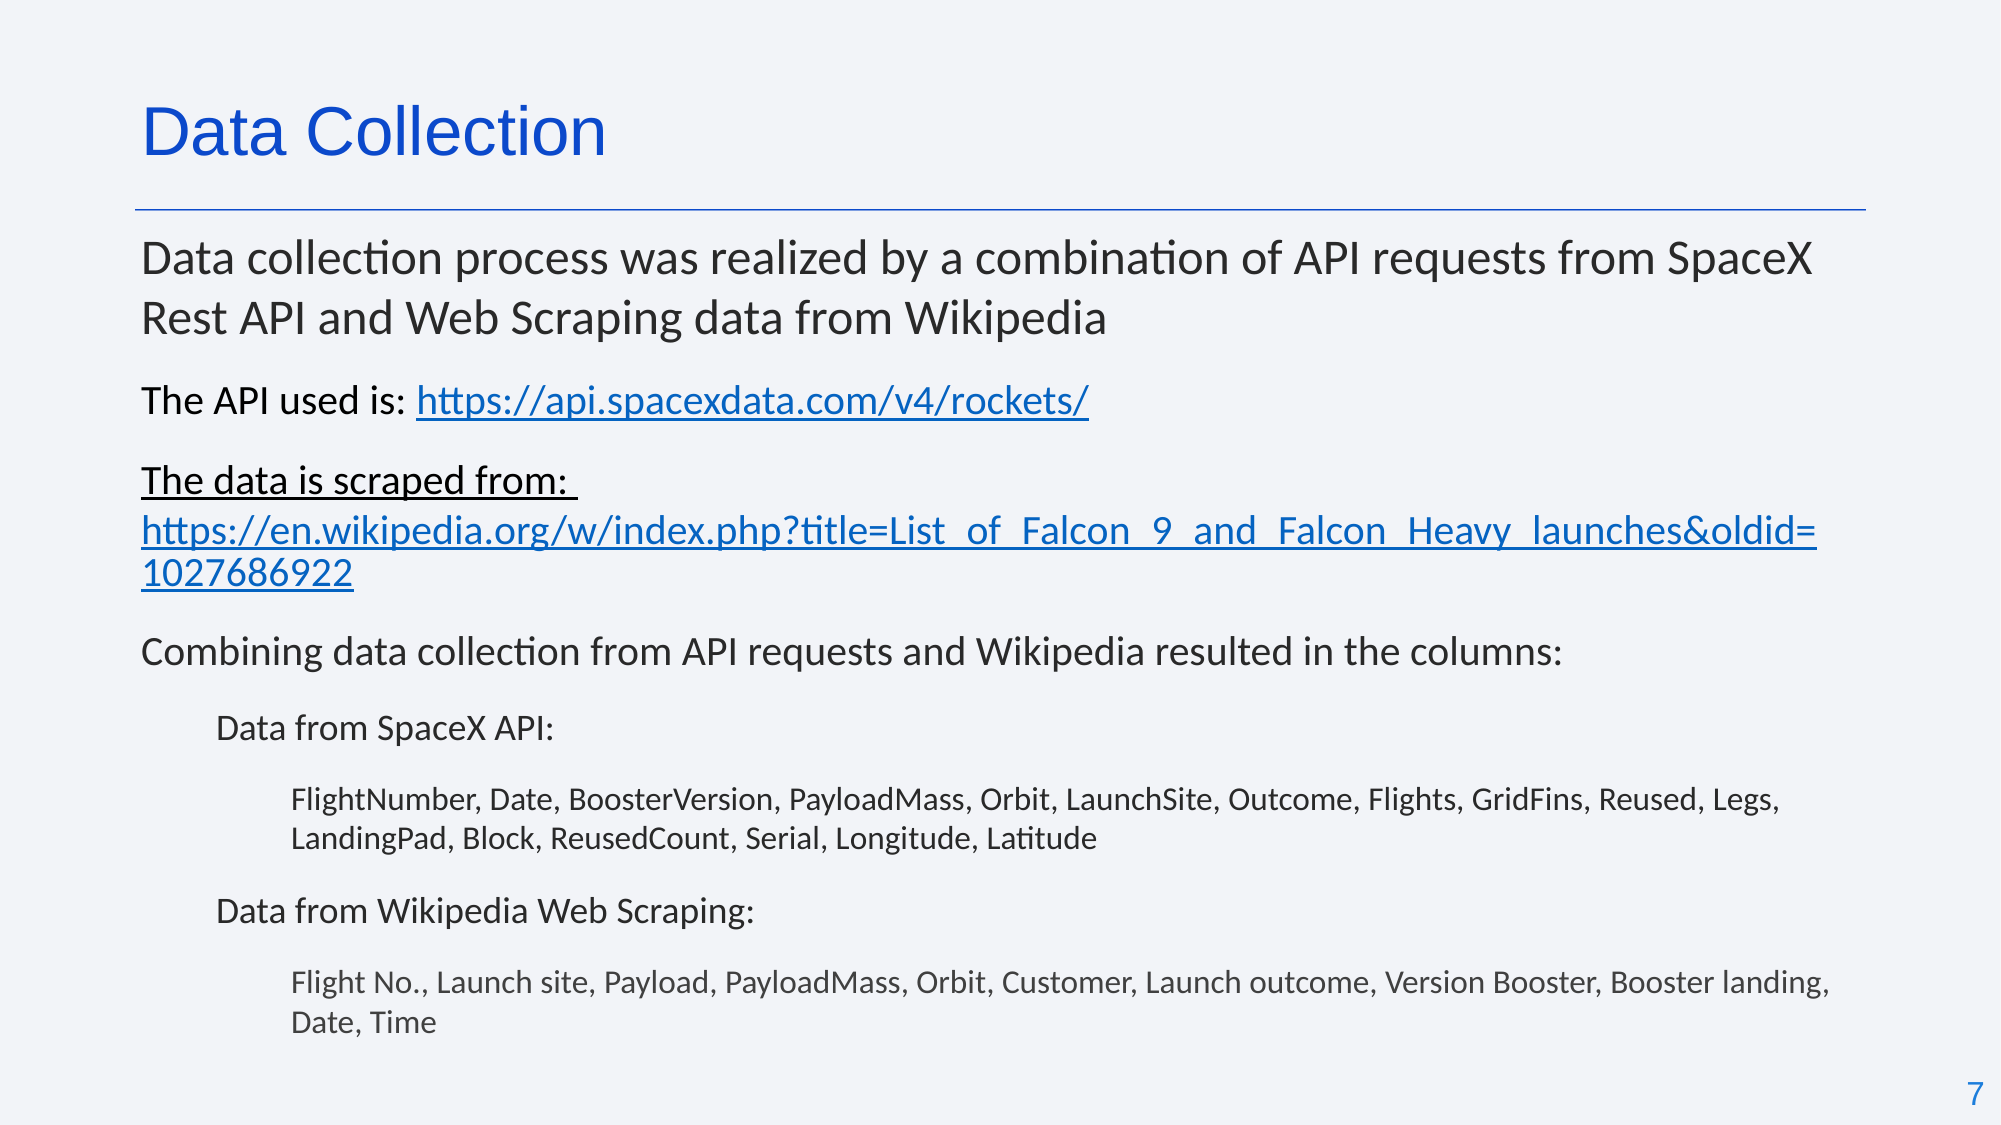

Data Collection
Data collection process was realized by a combination of API requests from SpaceX Rest API and Web Scraping data from Wikipedia
The API used is: https://api.spacexdata.com/v4/rockets/
The data is scraped from: https://en.wikipedia.org/w/index.php?title=List_of_Falcon_9_and_Falcon_Heavy_launches&oldid=1027686922
Combining data collection from API requests and Wikipedia resulted in the columns:
Data from SpaceX API:
FlightNumber, Date, BoosterVersion, PayloadMass, Orbit, LaunchSite, Outcome, Flights, GridFins, Reused, Legs, LandingPad, Block, ReusedCount, Serial, Longitude, Latitude
Data from Wikipedia Web Scraping:
Flight No., Launch site, Payload, PayloadMass, Orbit, Customer, Launch outcome, Version Booster, Booster landing, Date, Time

7